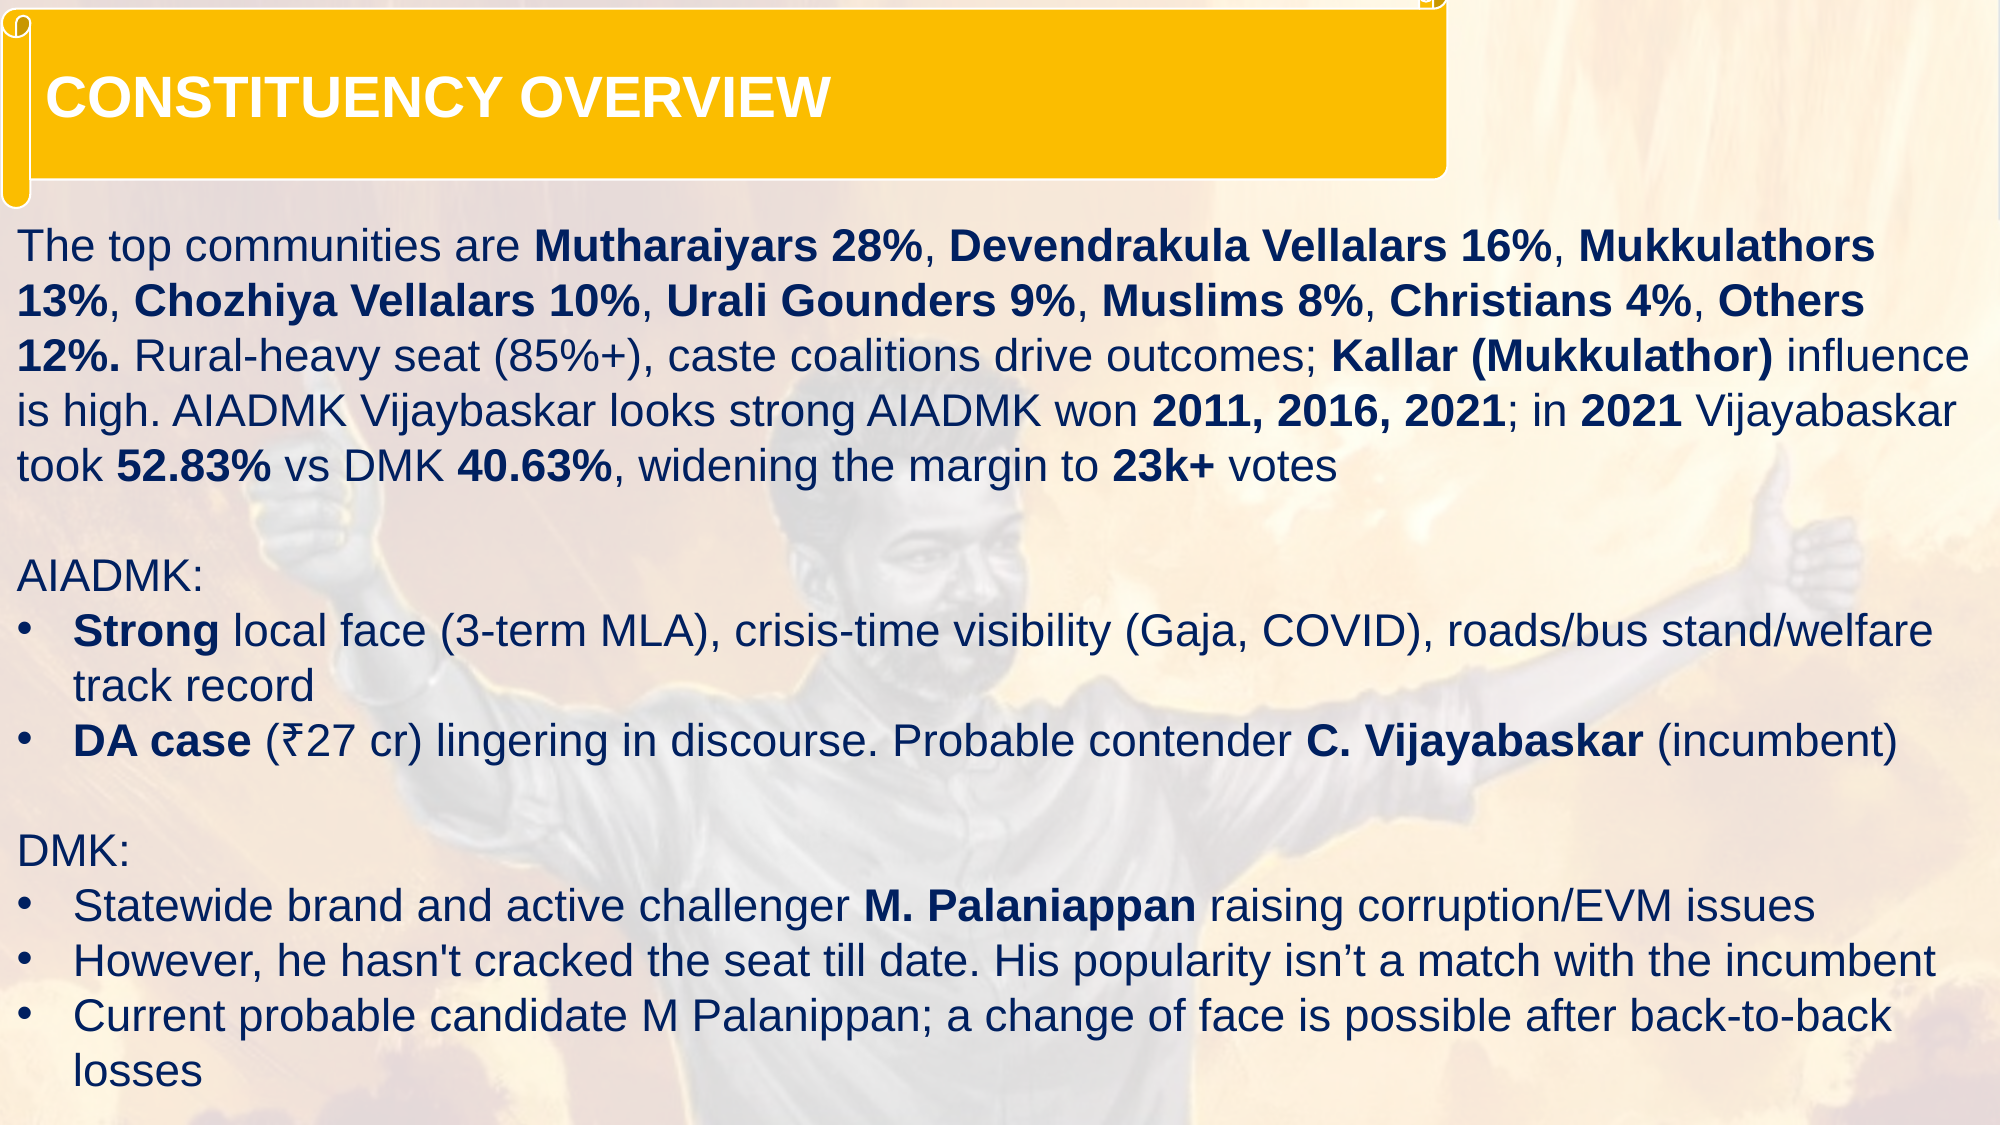

CONSTITUENCY OVERVIEW
The top communities are Mutharaiyars 28%, Devendrakula Vellalars 16%, Mukkulathors 13%, Chozhiya Vellalars 10%, Urali Gounders 9%, Muslims 8%, Christians 4%, Others 12%. Rural-heavy seat (85%+), caste coalitions drive outcomes; Kallar (Mukkulathor) influence is high. AIADMK Vijaybaskar looks strong AIADMK won 2011, 2016, 2021; in 2021 Vijayabaskar took 52.83% vs DMK 40.63%, widening the margin to 23k+ votes

AIADMK:
Strong local face (3-term MLA), crisis-time visibility (Gaja, COVID), roads/bus stand/welfare track record
DA case (₹27 cr) lingering in discourse. Probable contender C. Vijayabaskar (incumbent)

DMK:
Statewide brand and active challenger M. Palaniappan raising corruption/EVM issues
However, he hasn't cracked the seat till date. His popularity isn’t a match with the incumbent
Current probable candidate M Palanippan; a change of face is possible after back-to-back losses